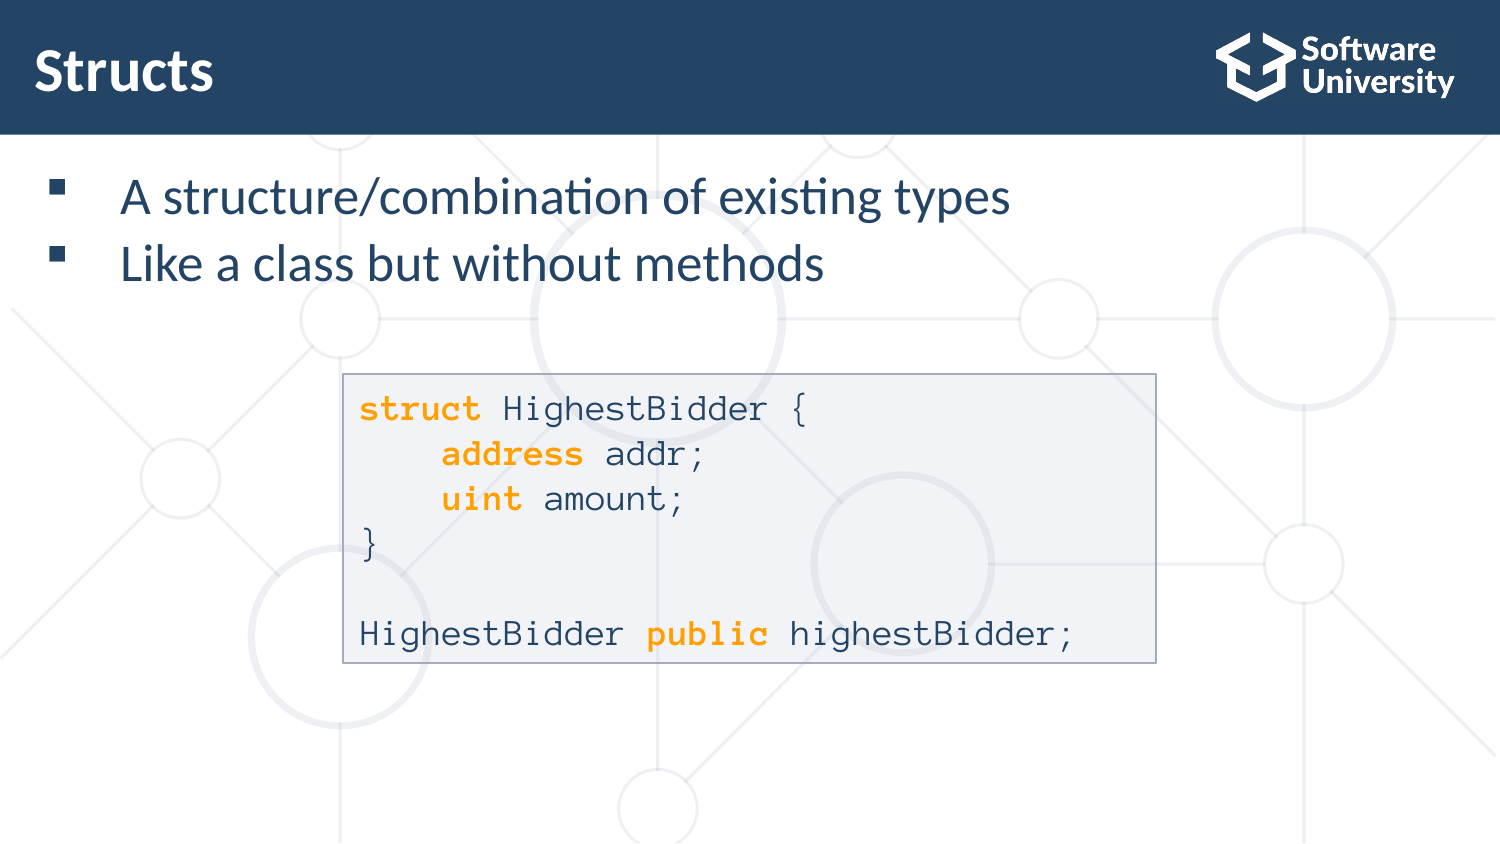

# Structs
A structure/combination of existing types
Like a class but without methods
struct HighestBidder {
    address addr;
    uint amount;
}

HighestBidder public highestBidder;